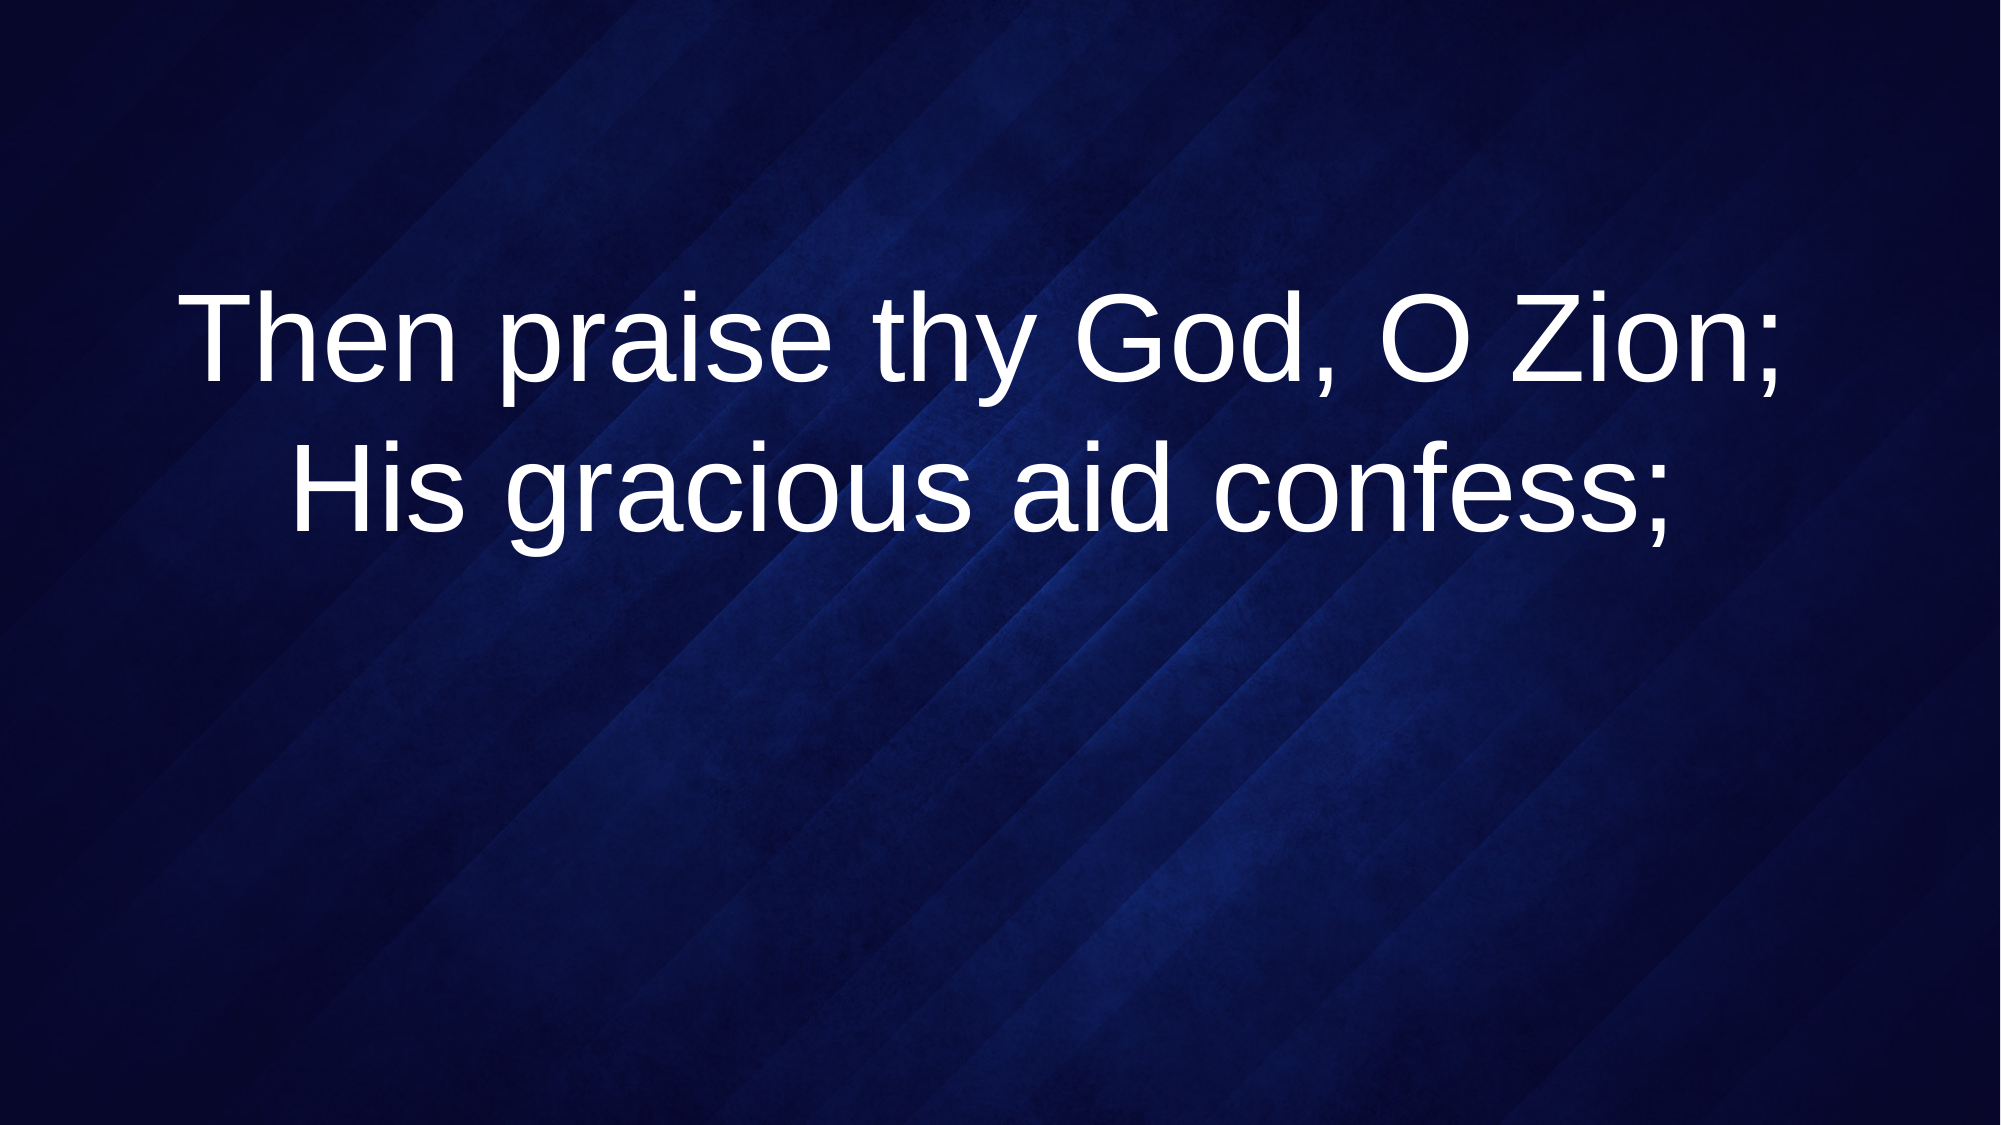

# Then praise thy God, O Zion; His gracious aid confess;